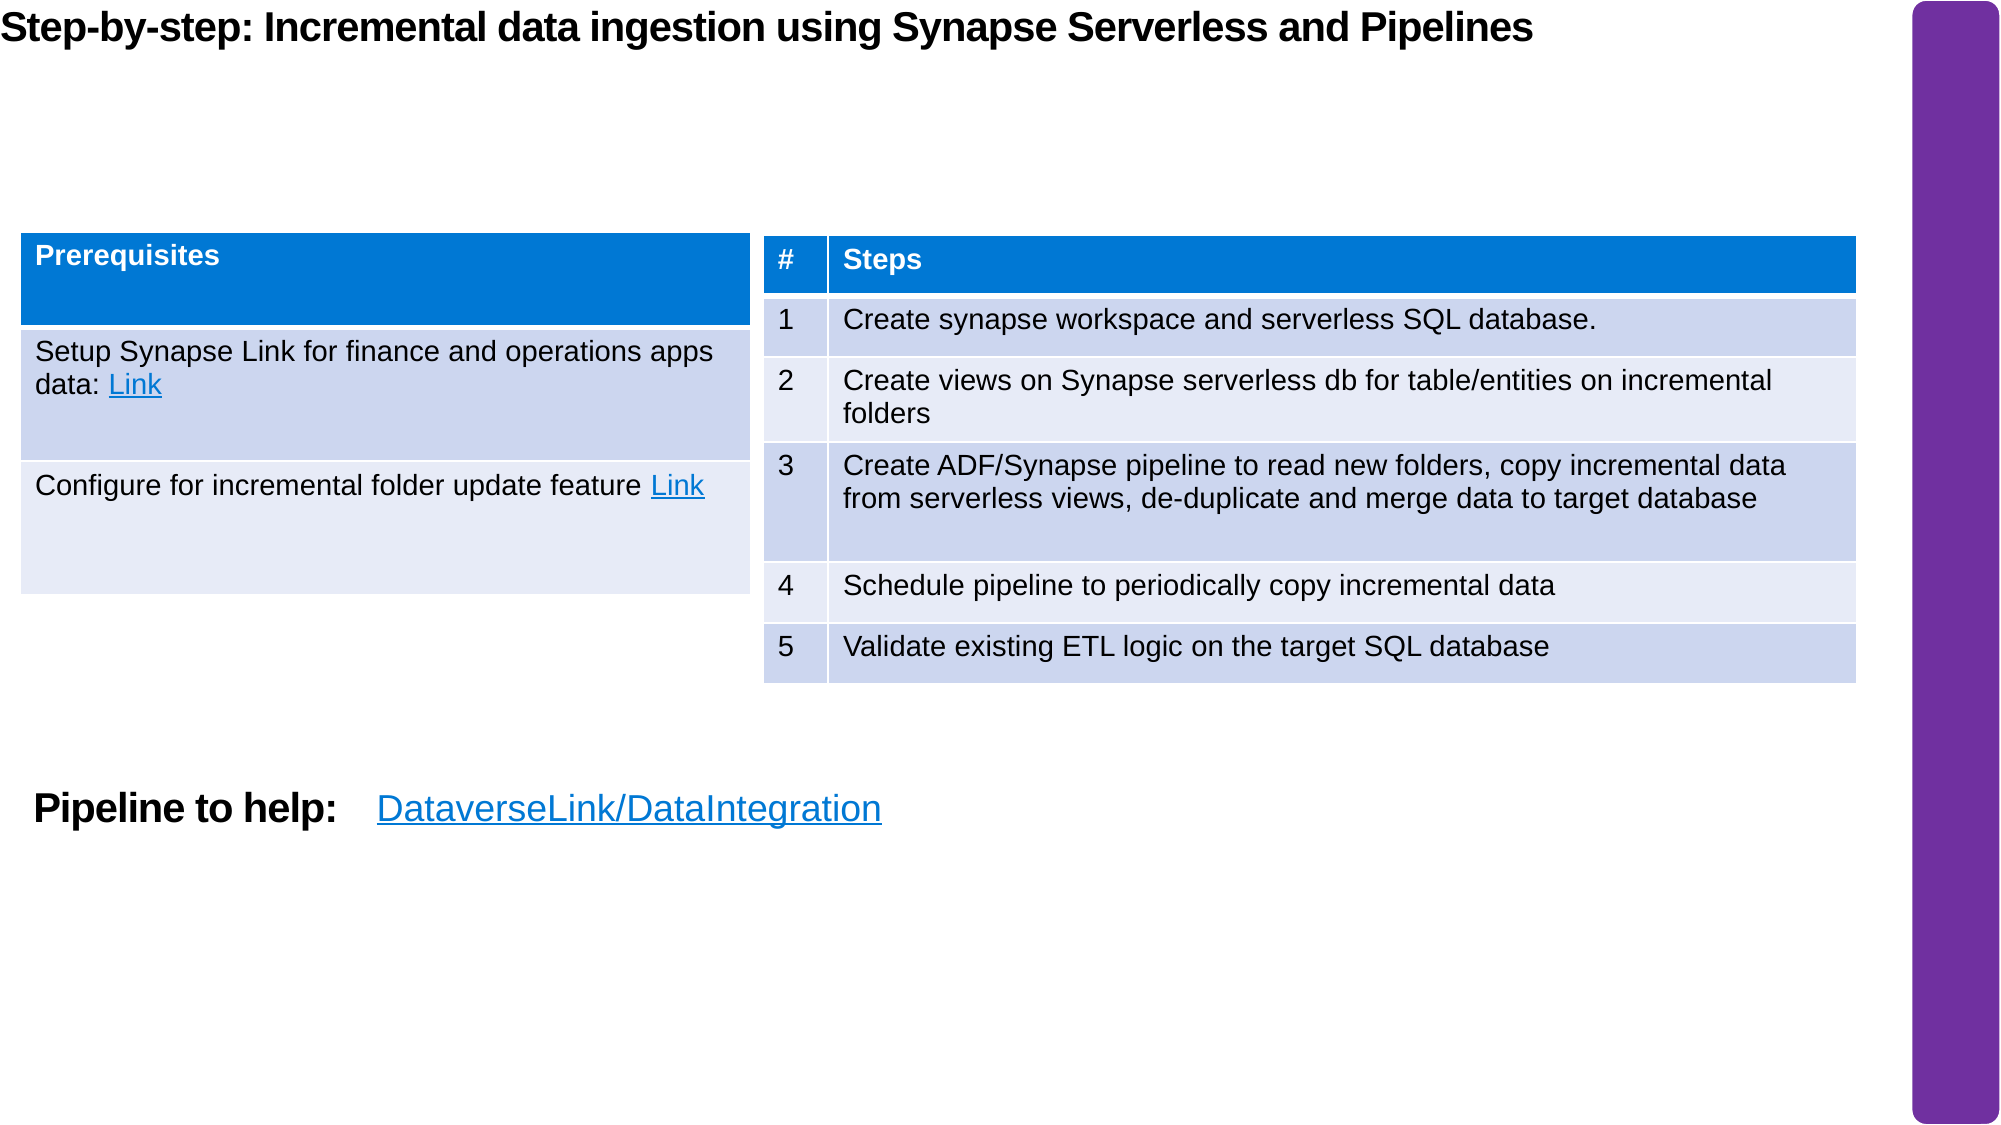

# Step-by-step: Incremental data ingestion using Synapse Serverless and Pipelines

| Prerequisites |
| --- |
| Setup Synapse Link for finance and operations apps data: Link |
| Configure for incremental folder update feature Link |
| # | Steps |
| --- | --- |
| 1 | Create synapse workspace and serverless SQL database. |
| 2 | Create views on Synapse serverless db for table/entities on incremental folders |
| 3 | Create ADF/Synapse pipeline to read new folders, copy incremental data from serverless views, de-duplicate and merge data to target database |
| 4 | Schedule pipeline to periodically copy incremental data |
| 5 | Validate existing ETL logic on the target SQL database |
DataverseLink/DataIntegration
Pipeline to help: